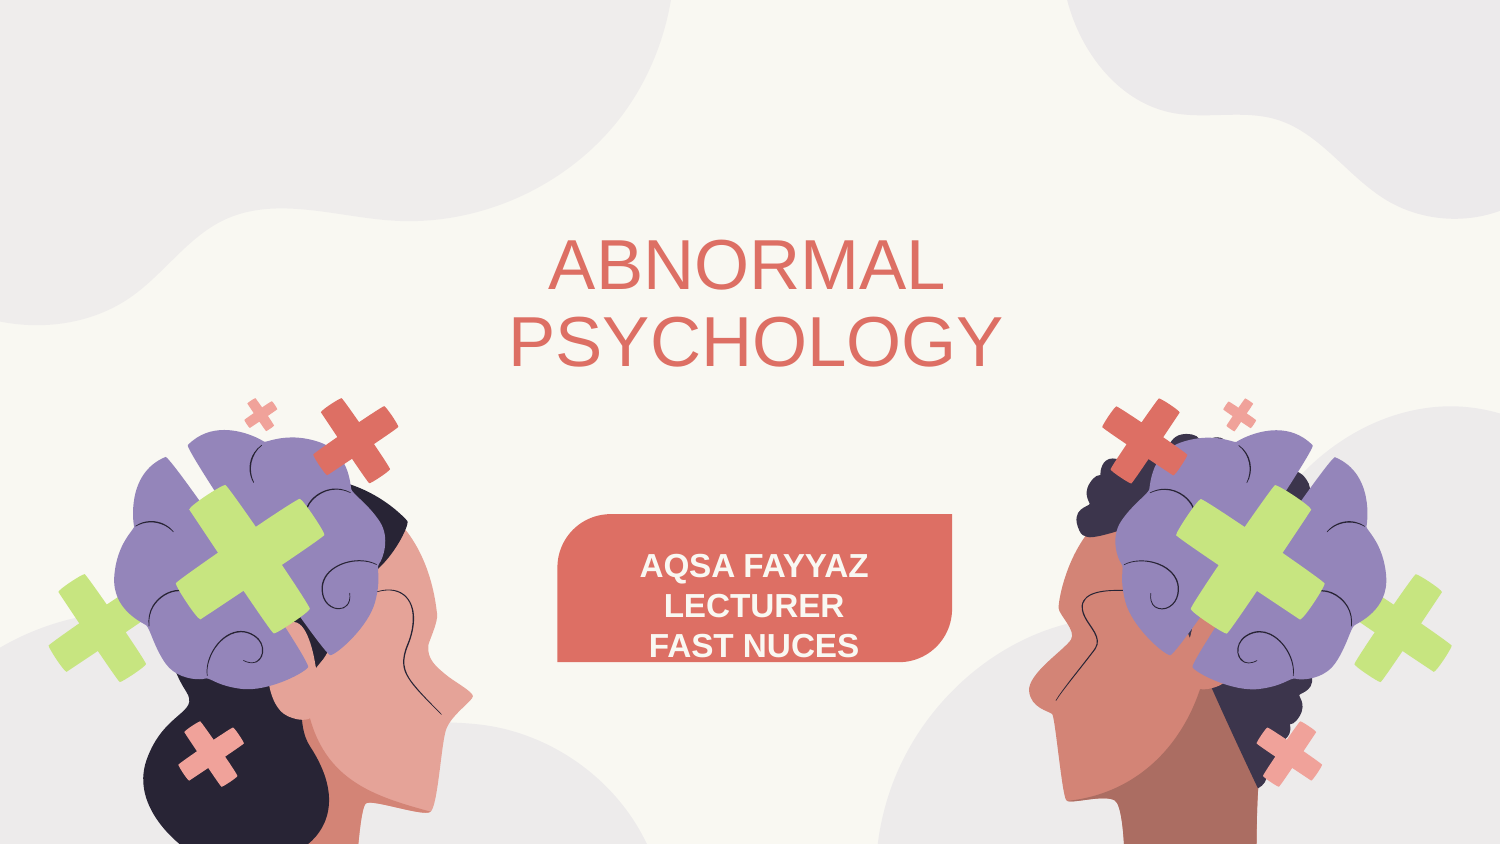

# ABNORMAL PSYCHOLOGY

AQSA FAYYAZ
LECTURER
FAST NUCES